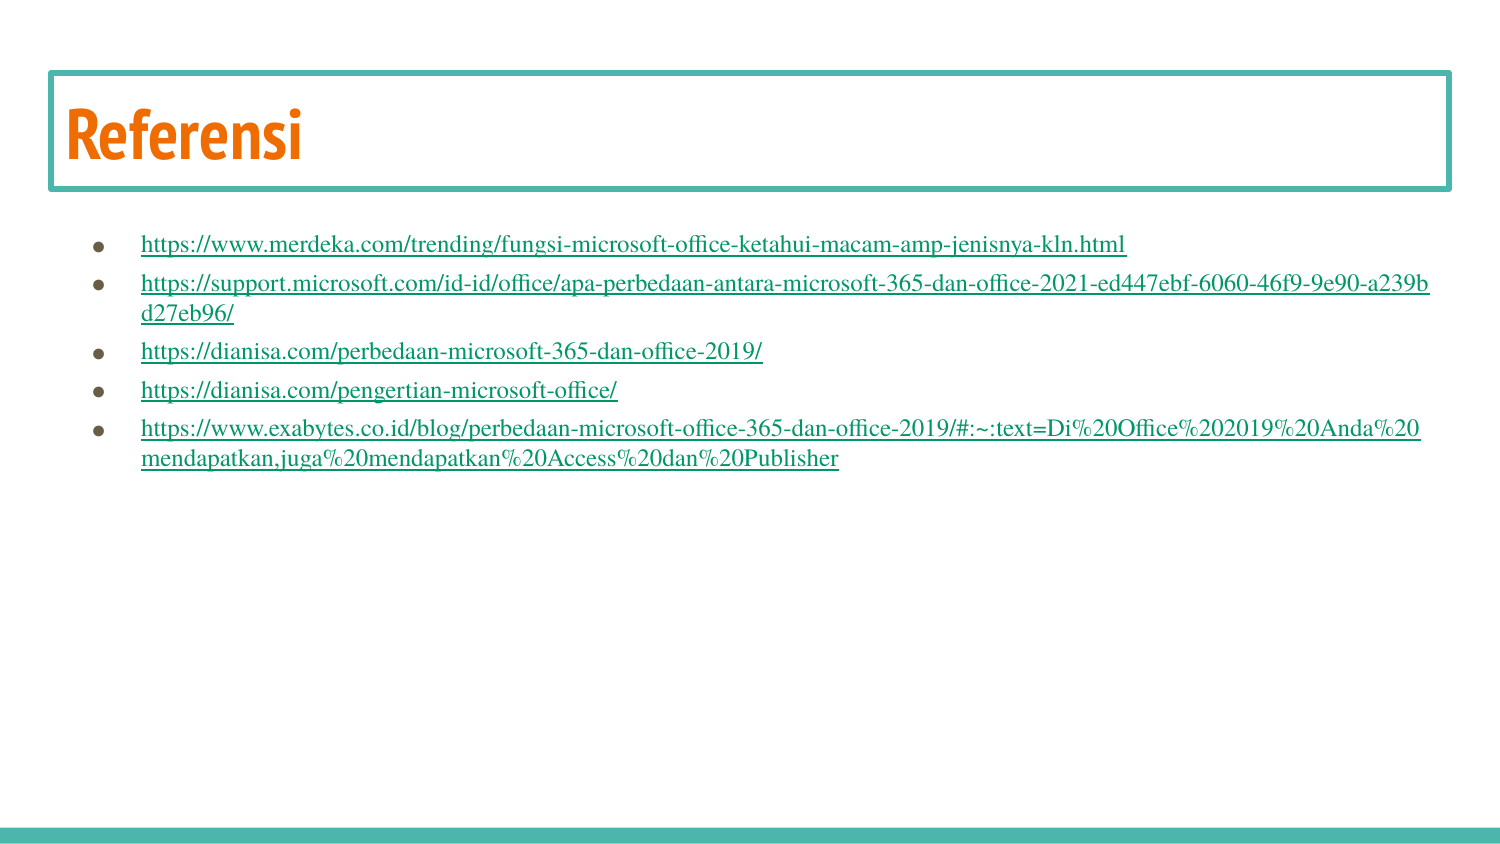

# Referensi
https://www.merdeka.com/trending/fungsi-microsoft-office-ketahui-macam-amp-jenisnya-kln.html
https://support.microsoft.com/id-id/office/apa-perbedaan-antara-microsoft-365-dan-office-2021-ed447ebf-6060-46f9-9e90-a239bd27eb96/
https://dianisa.com/perbedaan-microsoft-365-dan-office-2019/
https://dianisa.com/pengertian-microsoft-office/
https://www.exabytes.co.id/blog/perbedaan-microsoft-office-365-dan-office-2019/#:~:text=Di%20Office%202019%20Anda%20mendapatkan,juga%20mendapatkan%20Access%20dan%20Publisher